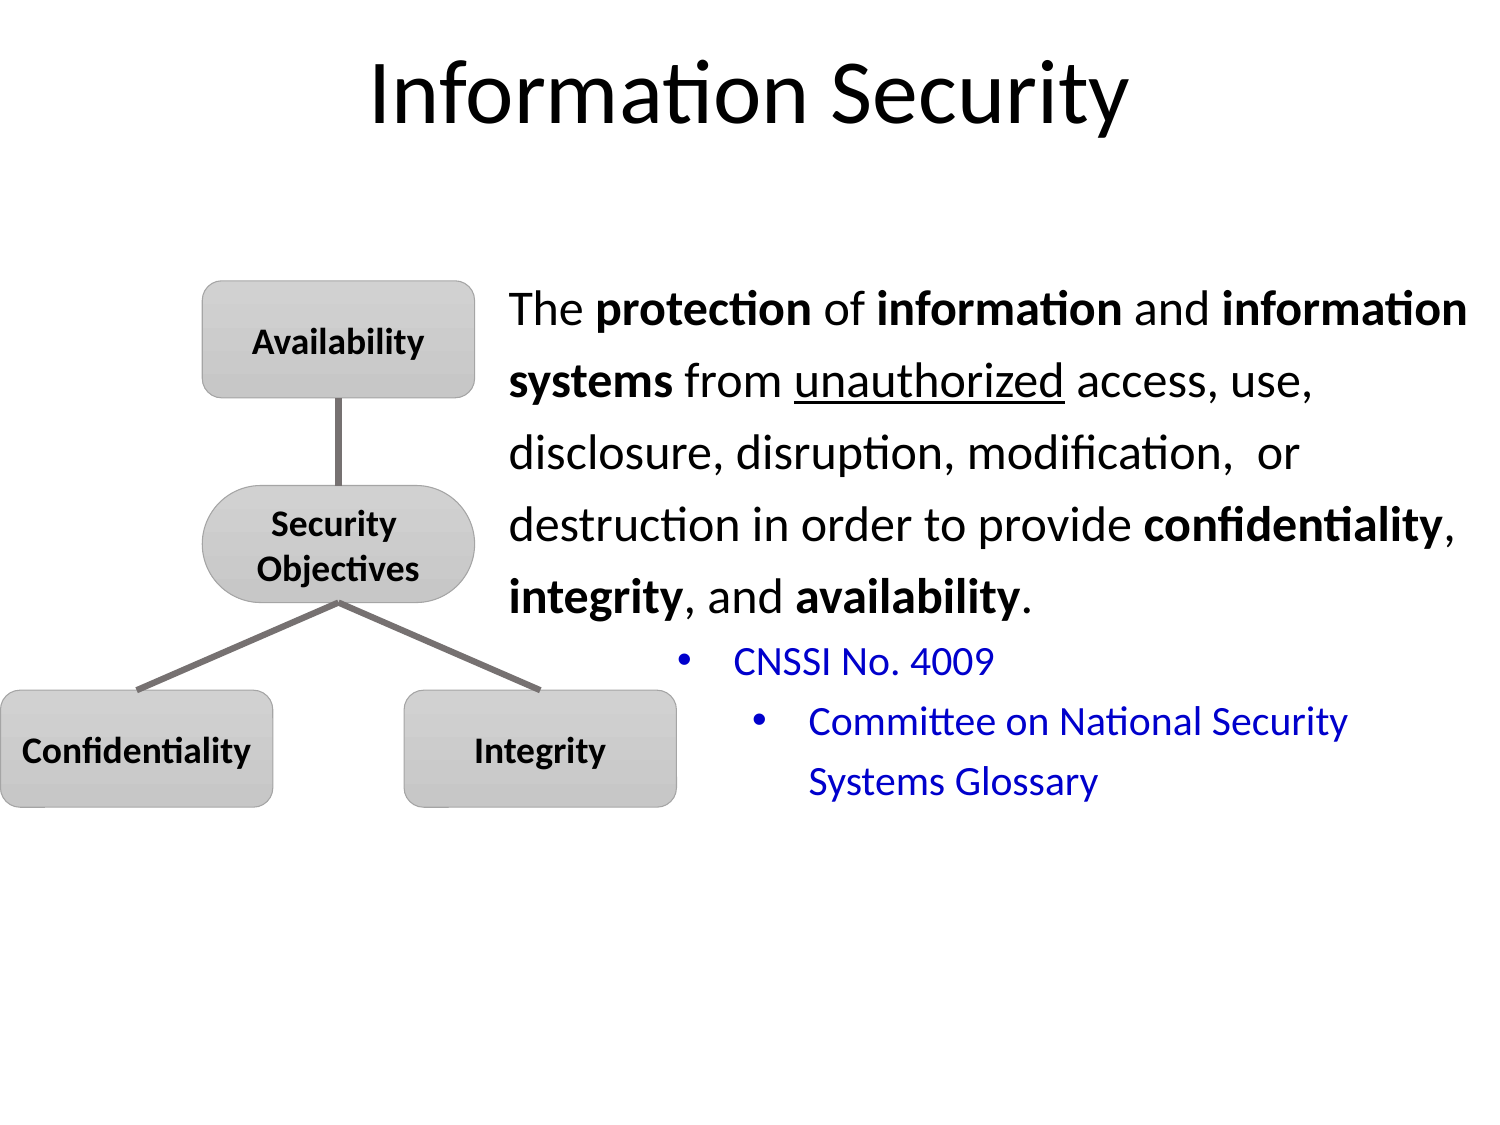

# Information Security
The protection of information and information systems from unauthorized access, use, disclosure, disruption, modification,  or destruction in order to provide confidentiality, integrity, and availability.
CNSSI No. 4009
Committee on National Security Systems Glossary
Availability
Security
Objectives
Confidentiality
Integrity